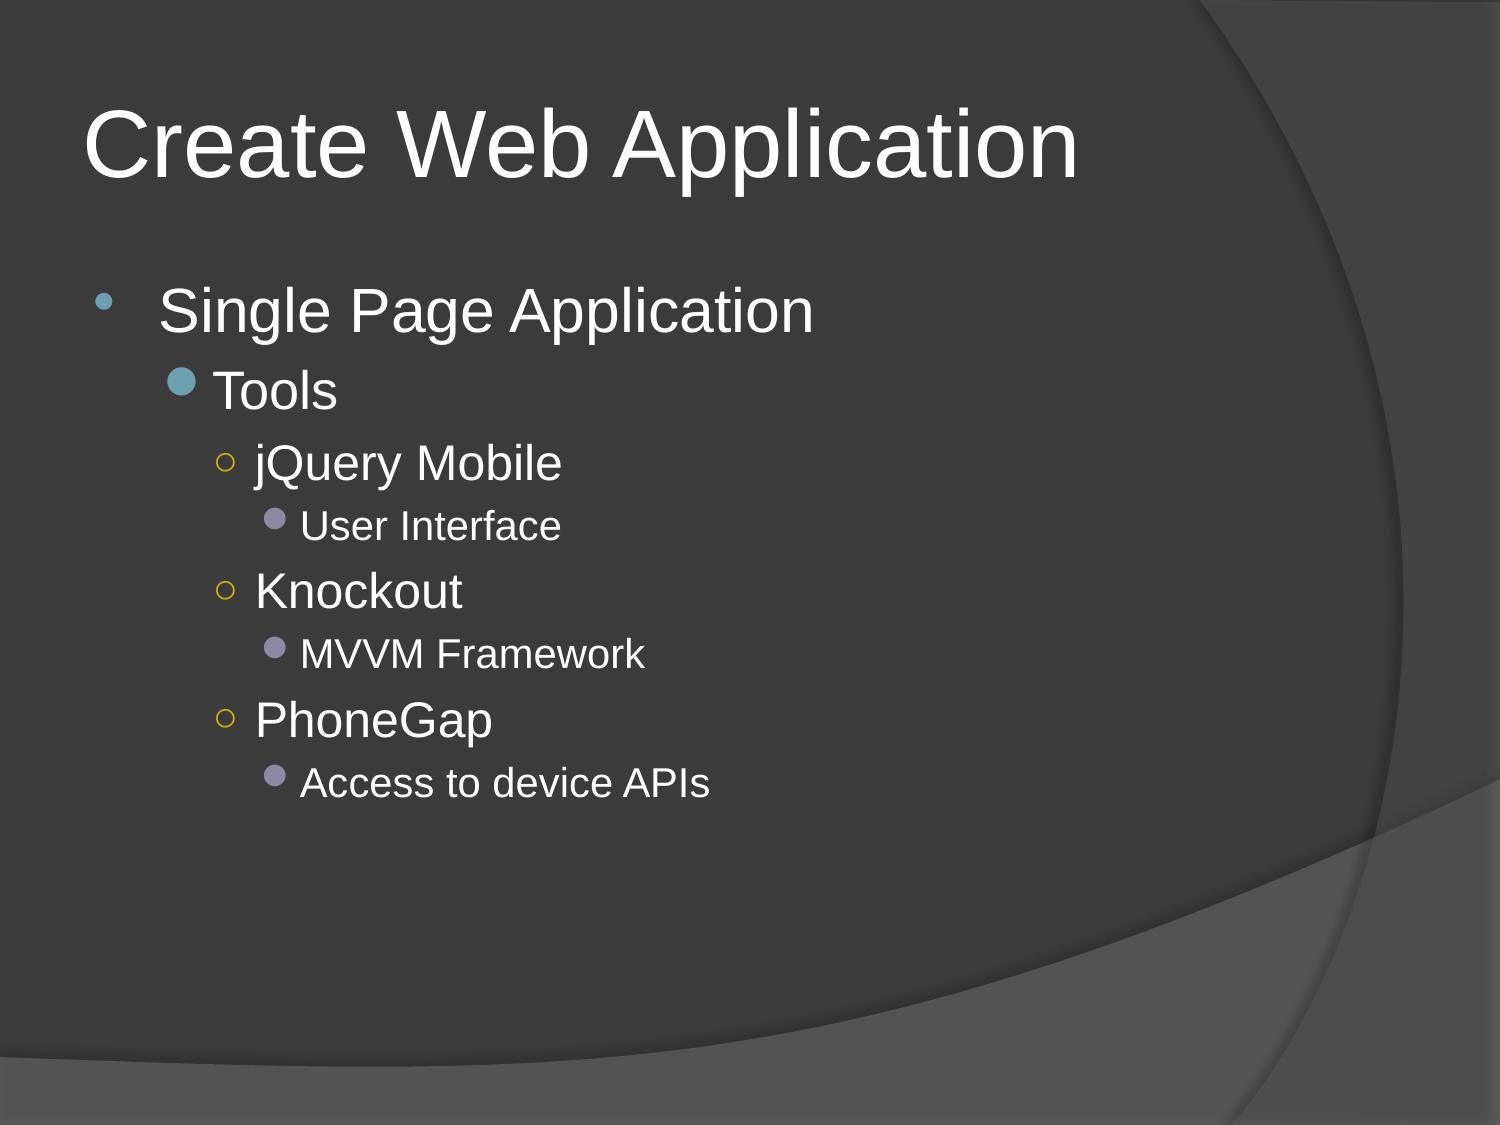

# Create Web Application
Single Page Application
Tools
jQuery Mobile
User Interface
Knockout
MVVM Framework
PhoneGap
Access to device APIs